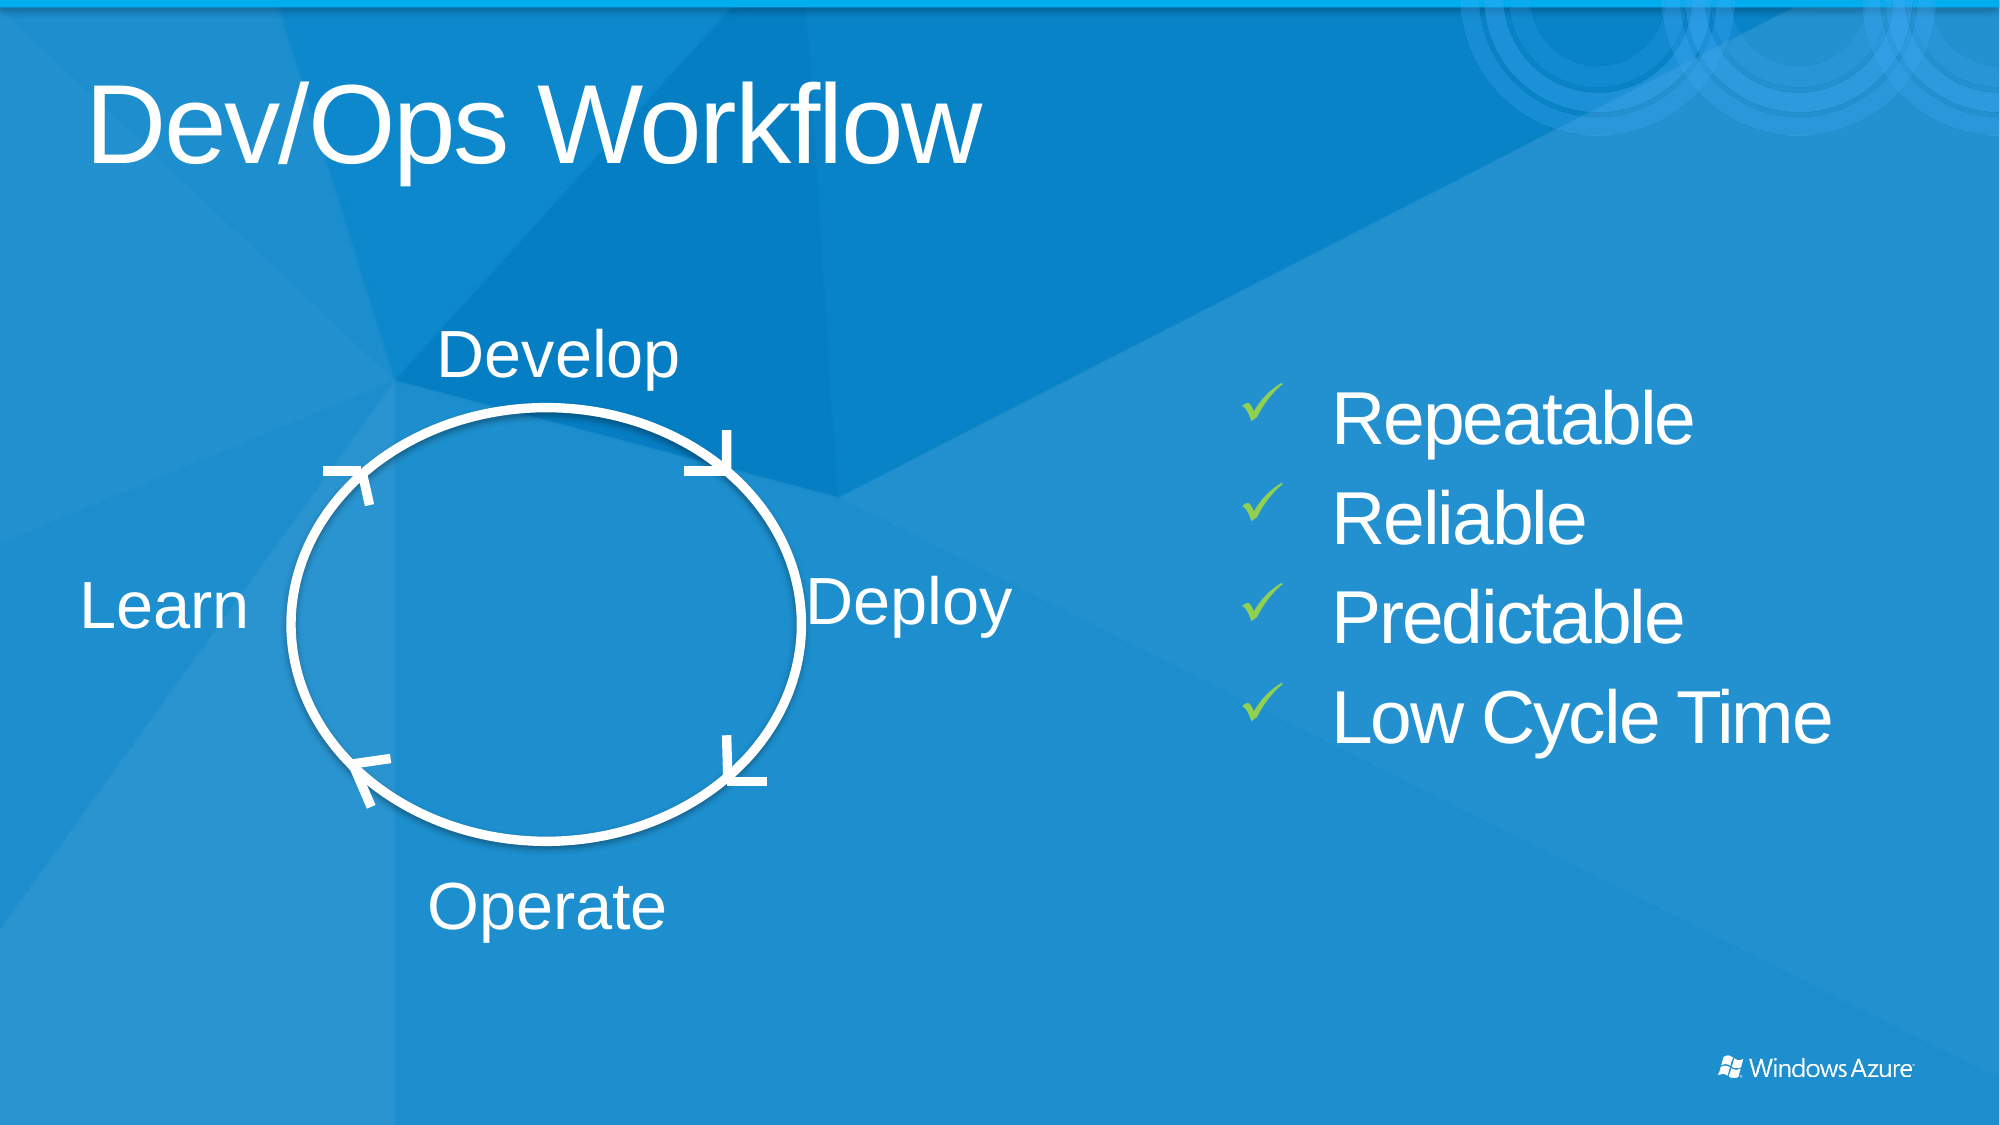

# Dev/Ops Workflow

Develop

Deploy
Learn
Operate
Repeatable
Reliable
Predictable
Low Cycle Time